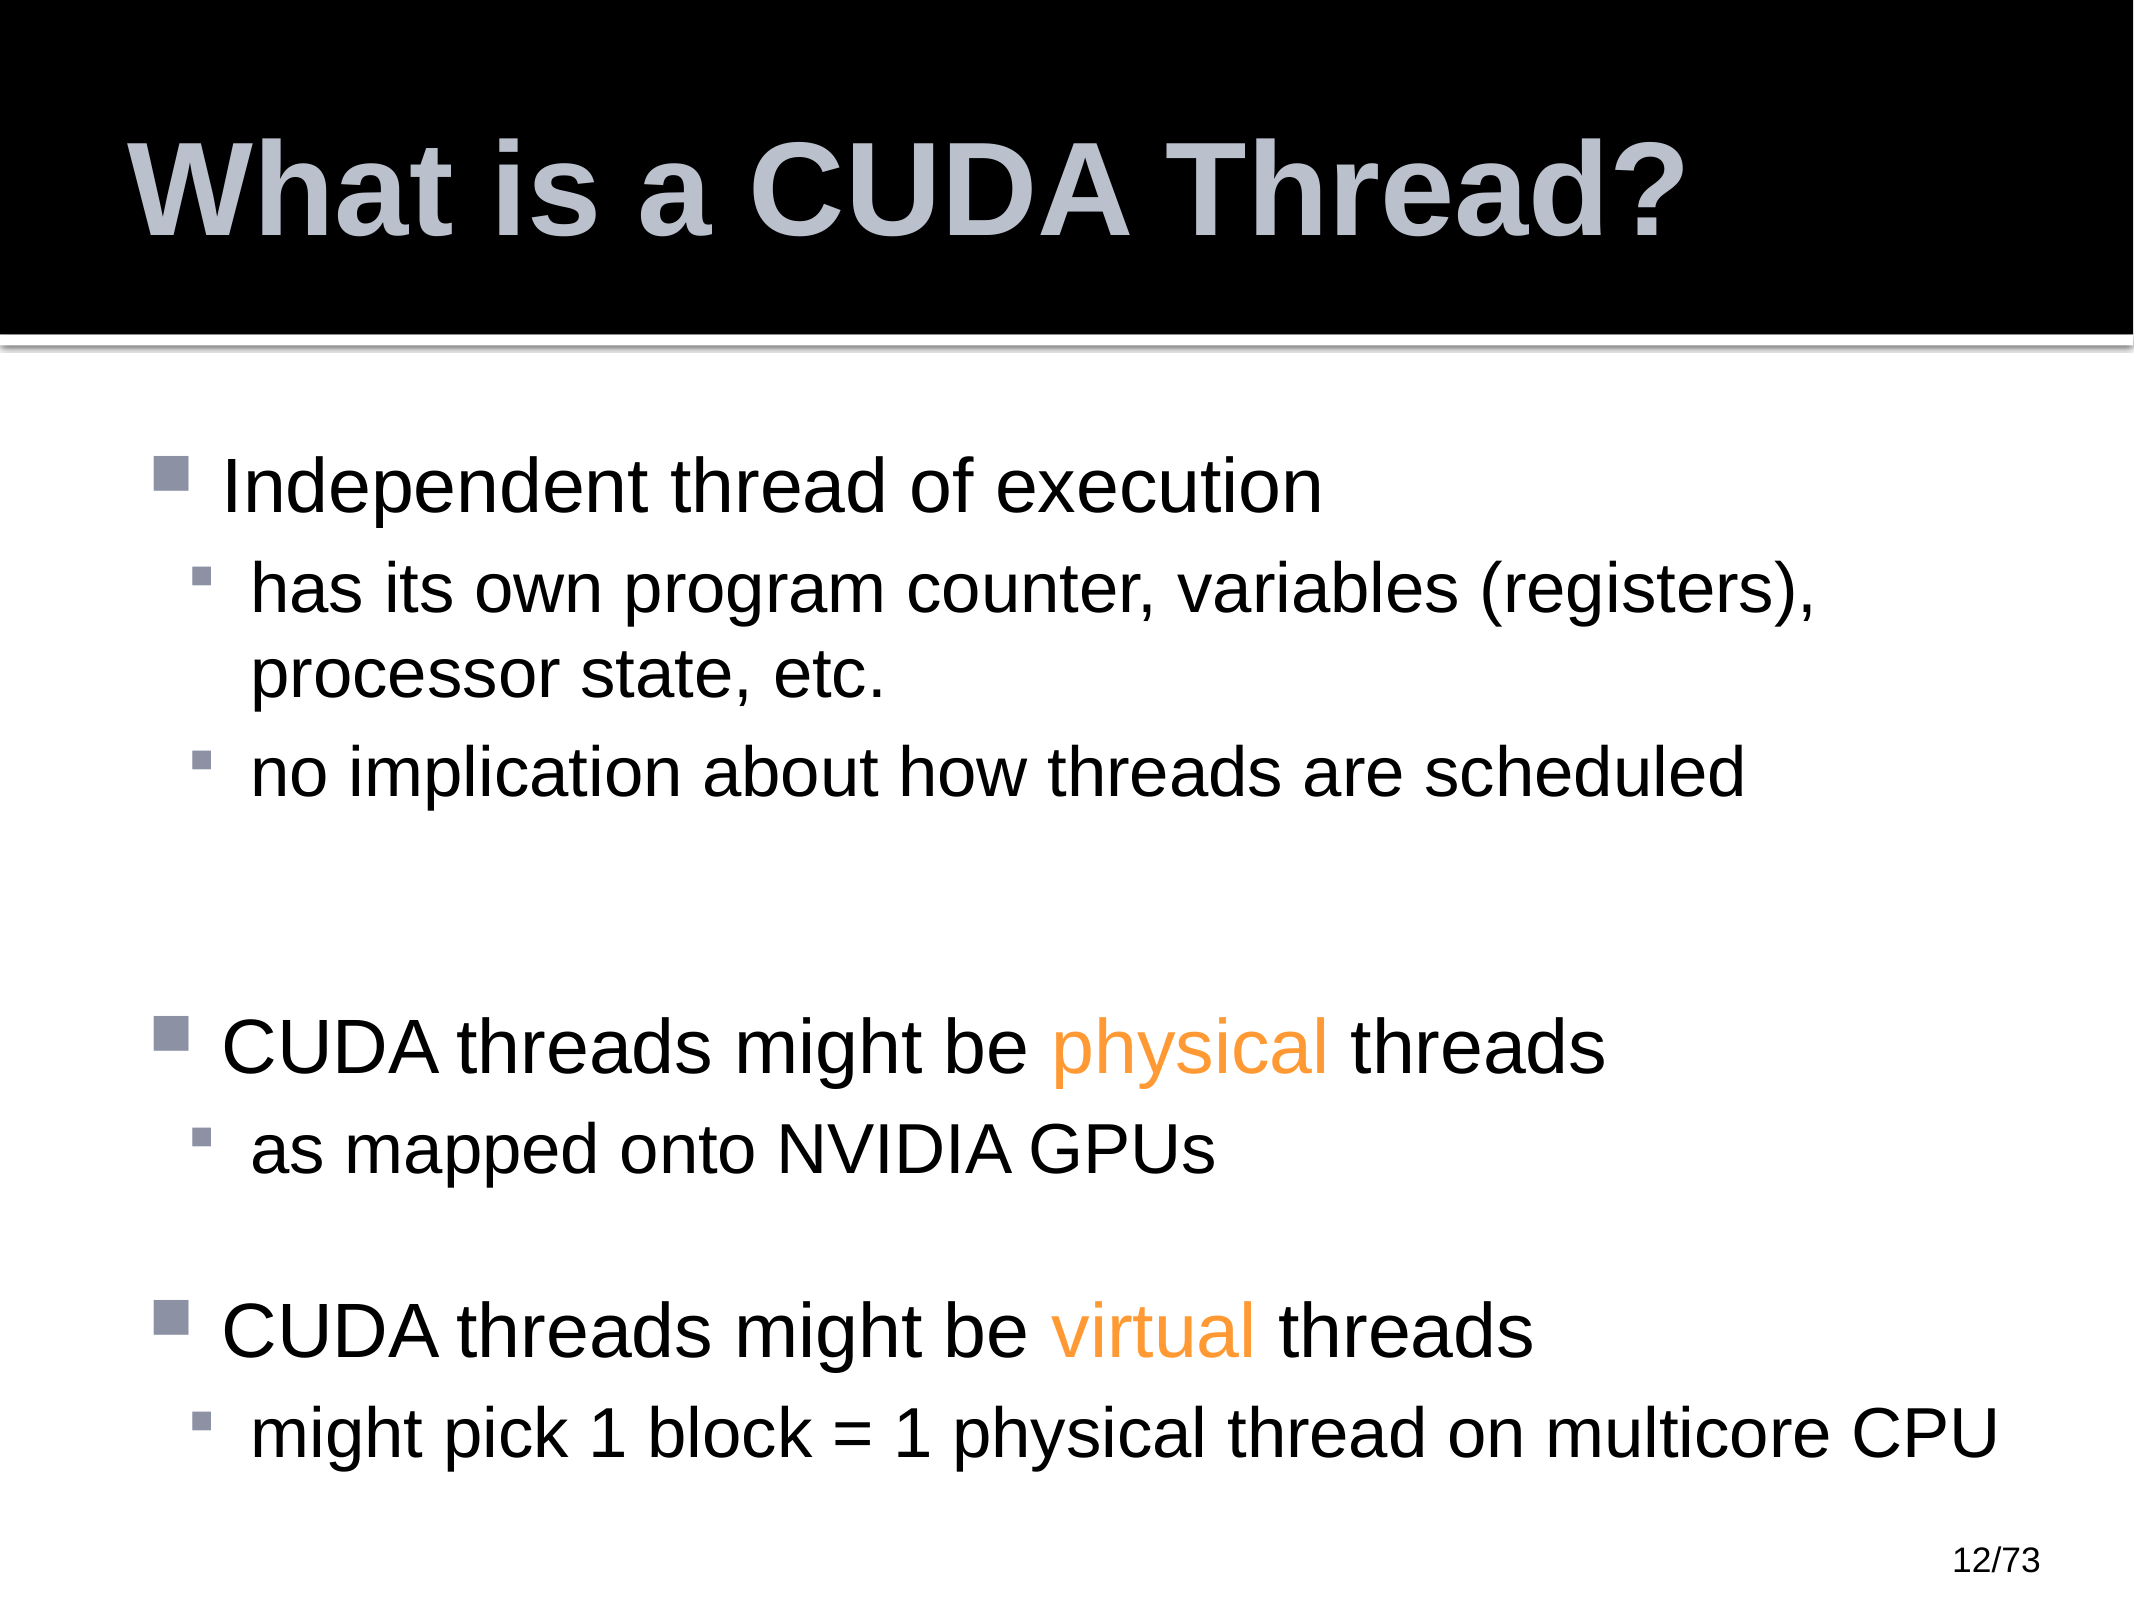

# What is a CUDA Thread?
Independent thread of execution
has its own program counter, variables (registers),
processor state, etc.
no implication about how threads are scheduled

CUDA threads might be physical threads
as mapped onto NVIDIA GPUs

CUDA threads might be virtual threads
might pick 1 block = 1 physical thread on multicore CPU